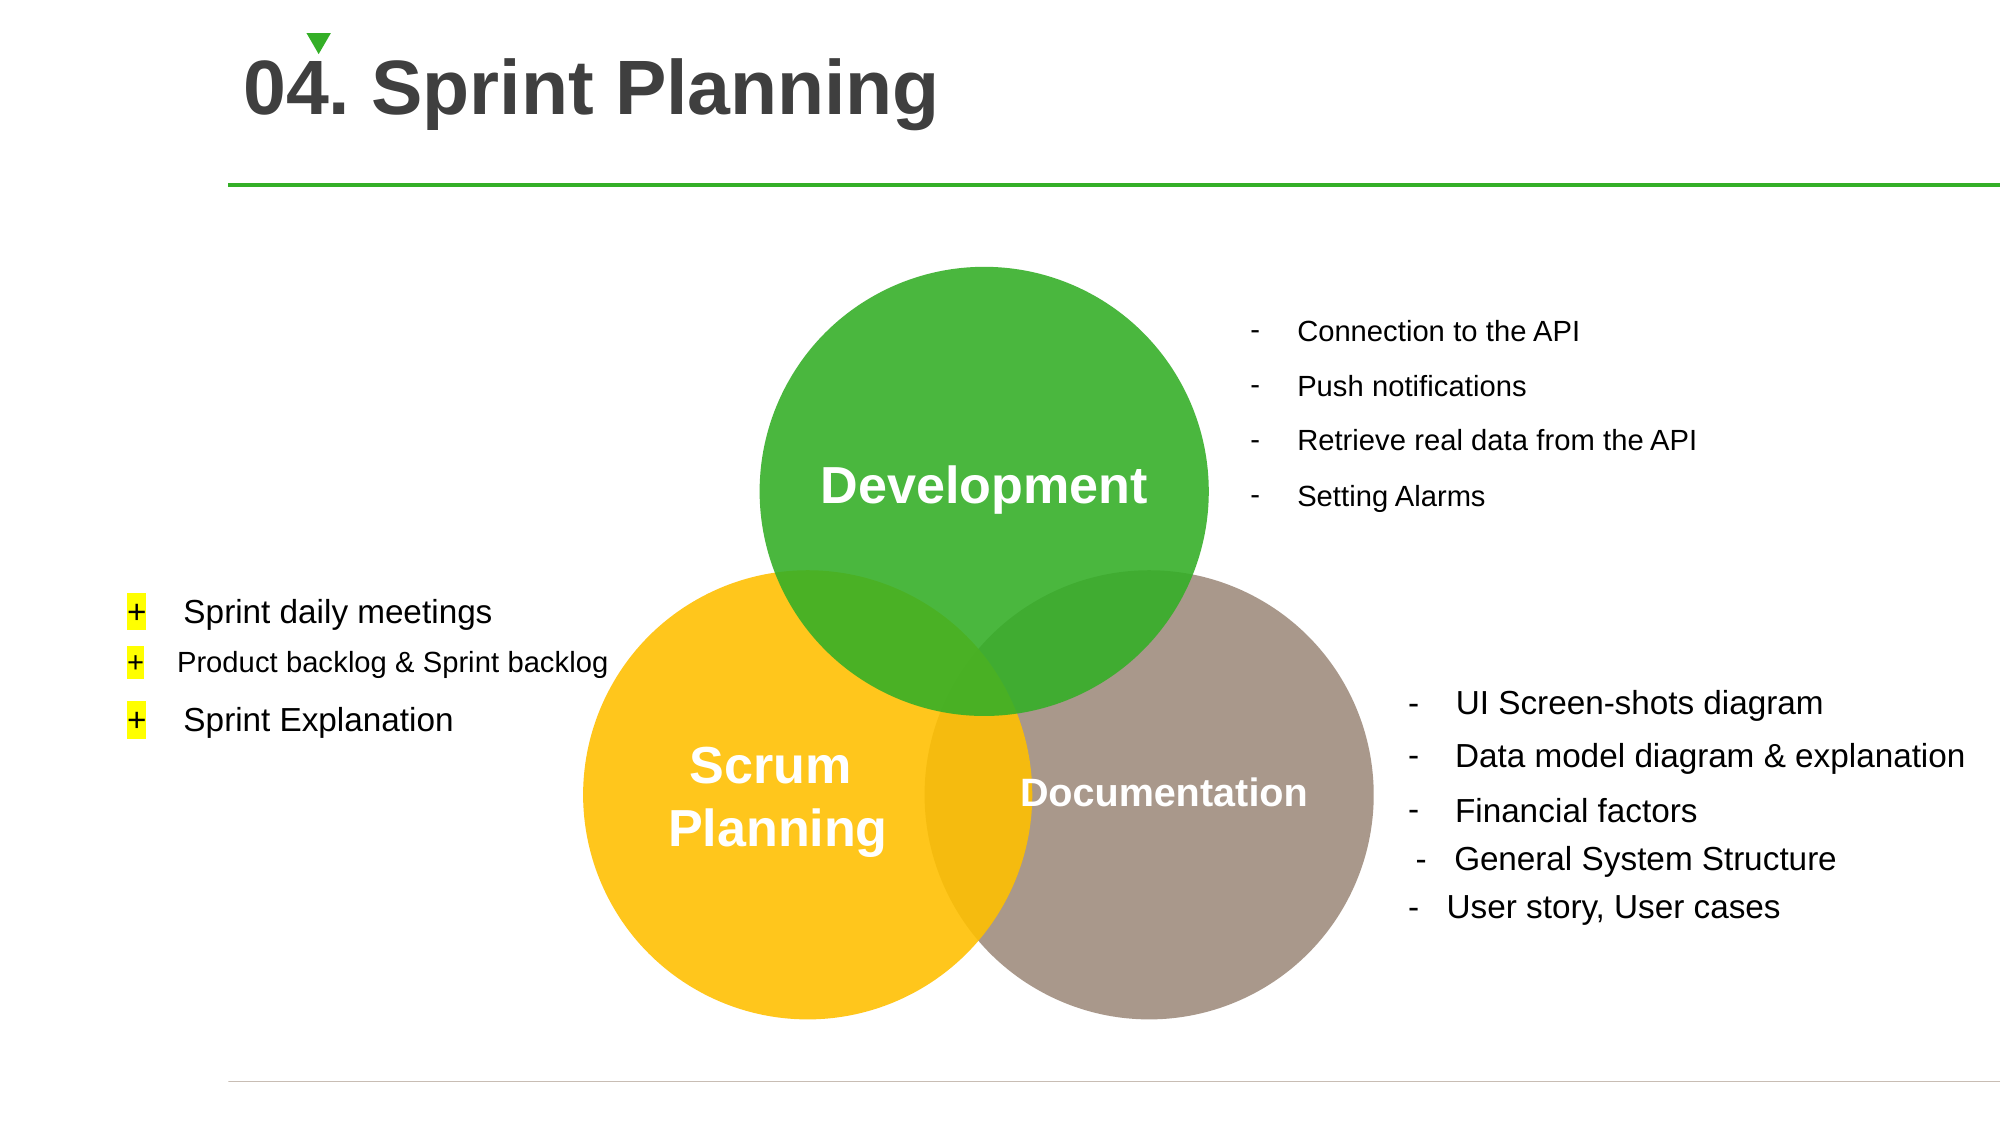

04. Sprint Planning

Connection to the API
Push notifications
Retrieve real data from the API
Development
Setting Alarms
+    Sprint daily meetings
+    Product backlog & Sprint backlog
-    UI Screen-shots diagram
+    Sprint Explanation
Scrum
Planning
Data model diagram & explanation
Documentation
Financial factors
-   General System Structure
-   User story, User cases